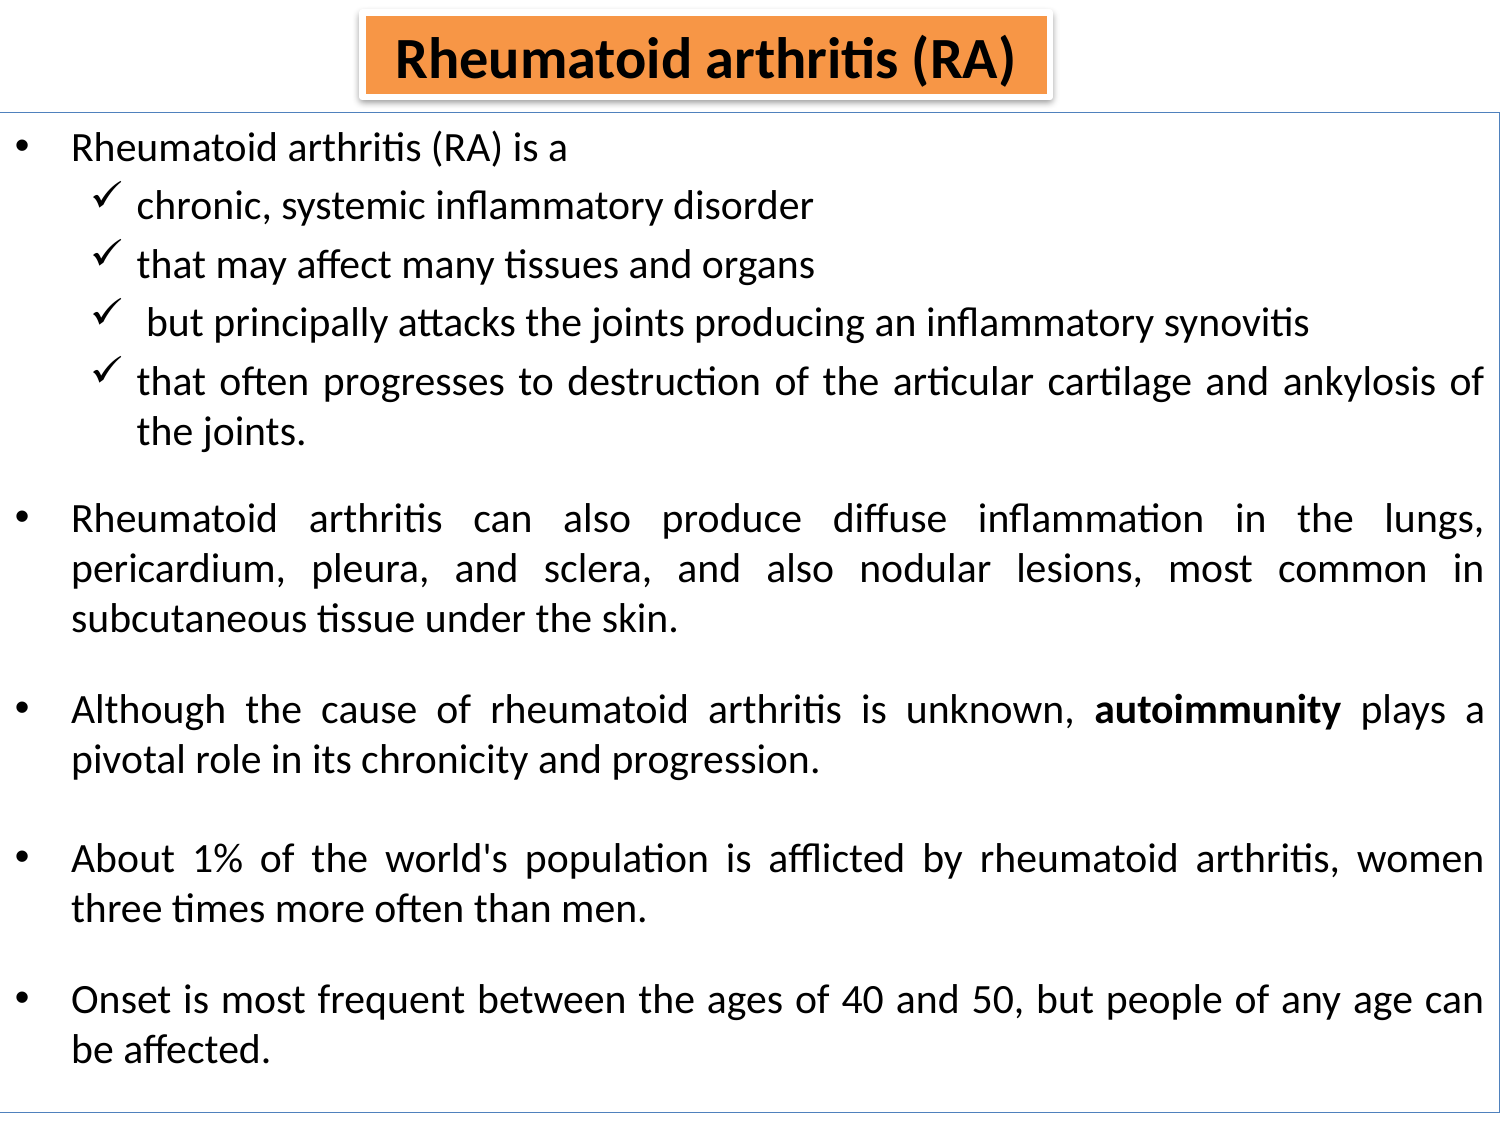

Rheumatoid arthritis (RA)
Rheumatoid arthritis (RA) is a
chronic, systemic inflammatory disorder
that may affect many tissues and organs
 but principally attacks the joints producing an inflammatory synovitis
that often progresses to destruction of the articular cartilage and ankylosis of the joints.

Rheumatoid arthritis can also produce diffuse inflammation in the lungs, pericardium, pleura, and sclera, and also nodular lesions, most common in subcutaneous tissue under the skin.

Although the cause of rheumatoid arthritis is unknown, autoimmunity plays a pivotal role in its chronicity and progression.

About 1% of the world's population is afflicted by rheumatoid arthritis, women three times more often than men.

Onset is most frequent between the ages of 40 and 50, but people of any age can be affected.